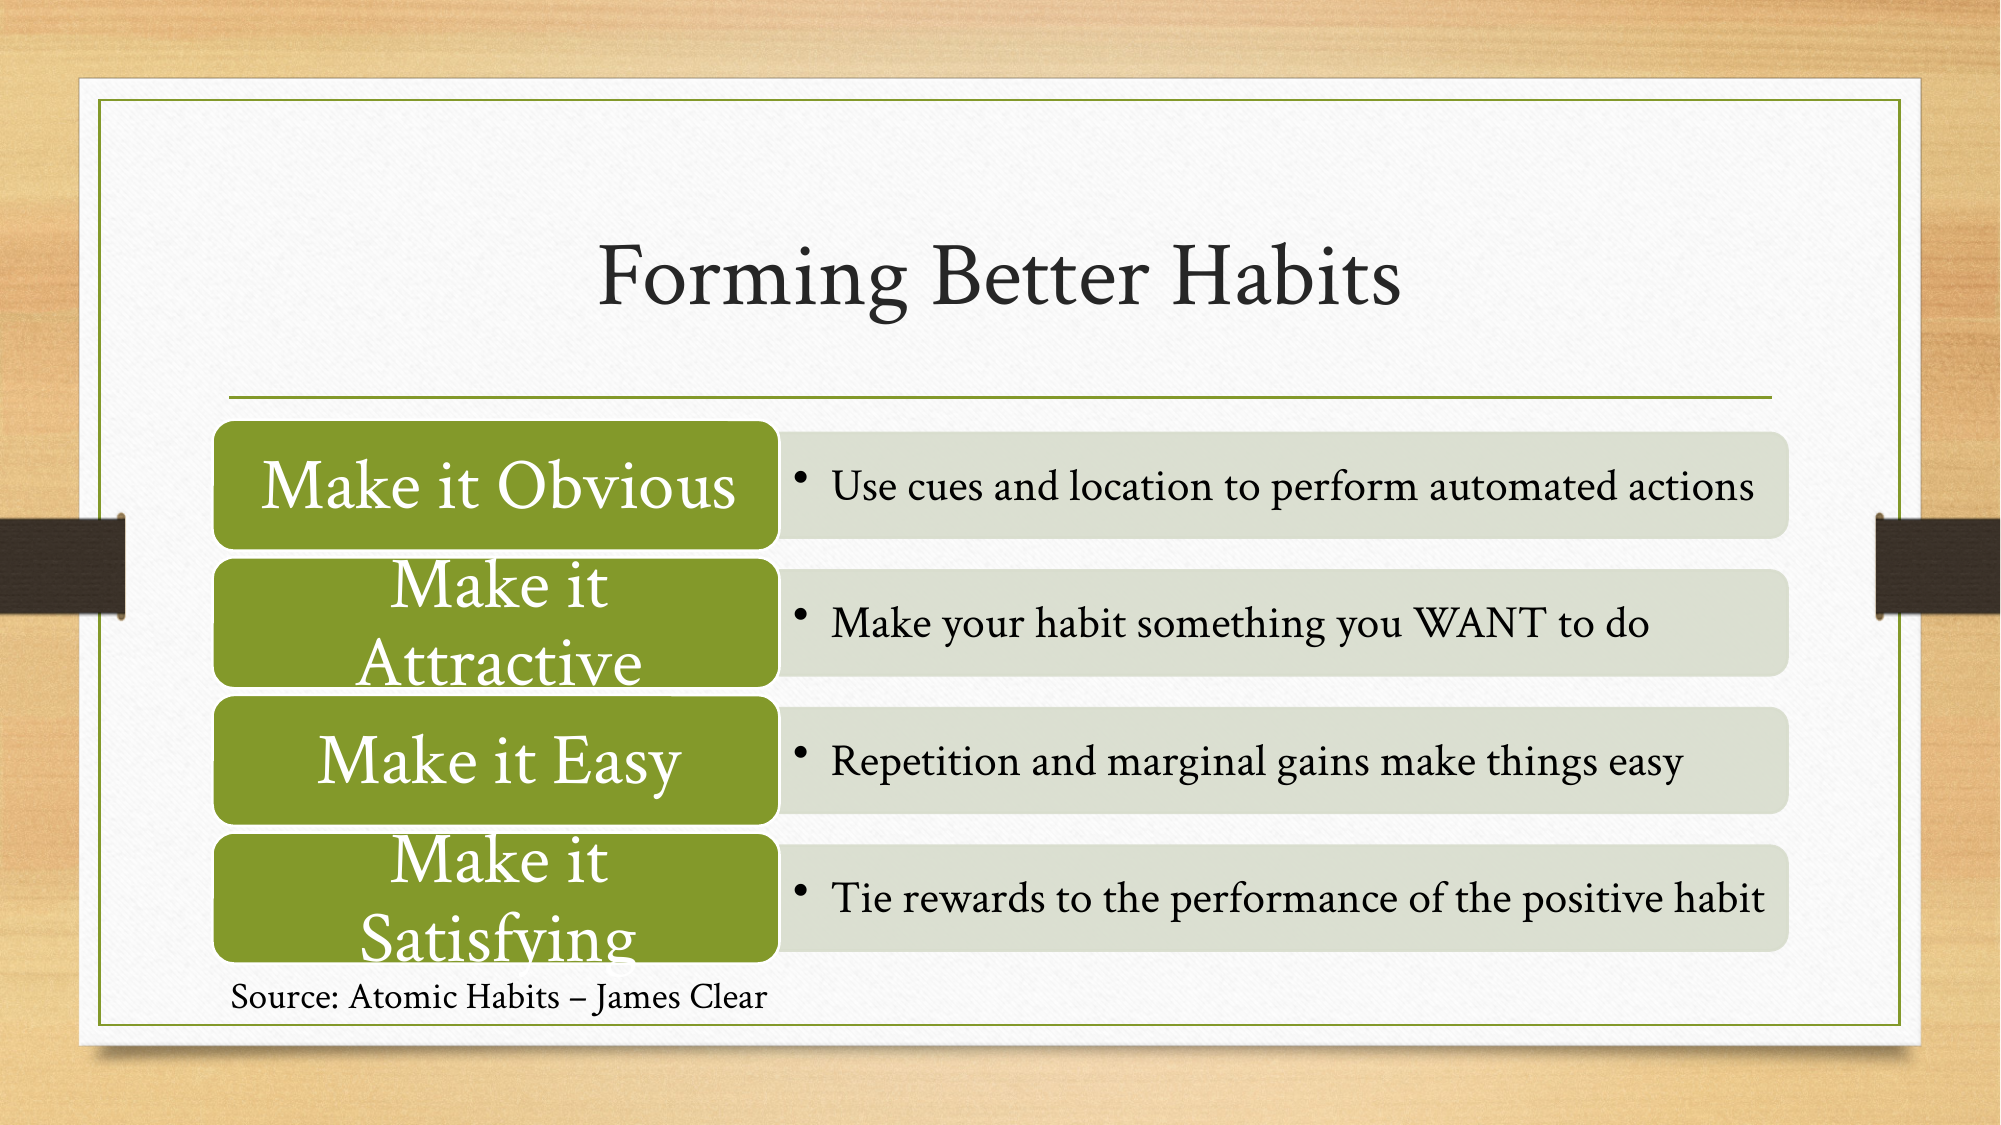

# Forming Better Habits
Use cues and location to perform automated actions
Make it Obvious
Make your habit something you WANT to do
Make it Attractive
Repetition and marginal gains make things easy
Make it Easy
Tie rewards to the performance of the positive habit
Make it Satisfying
Source: Atomic Habits – James Clear